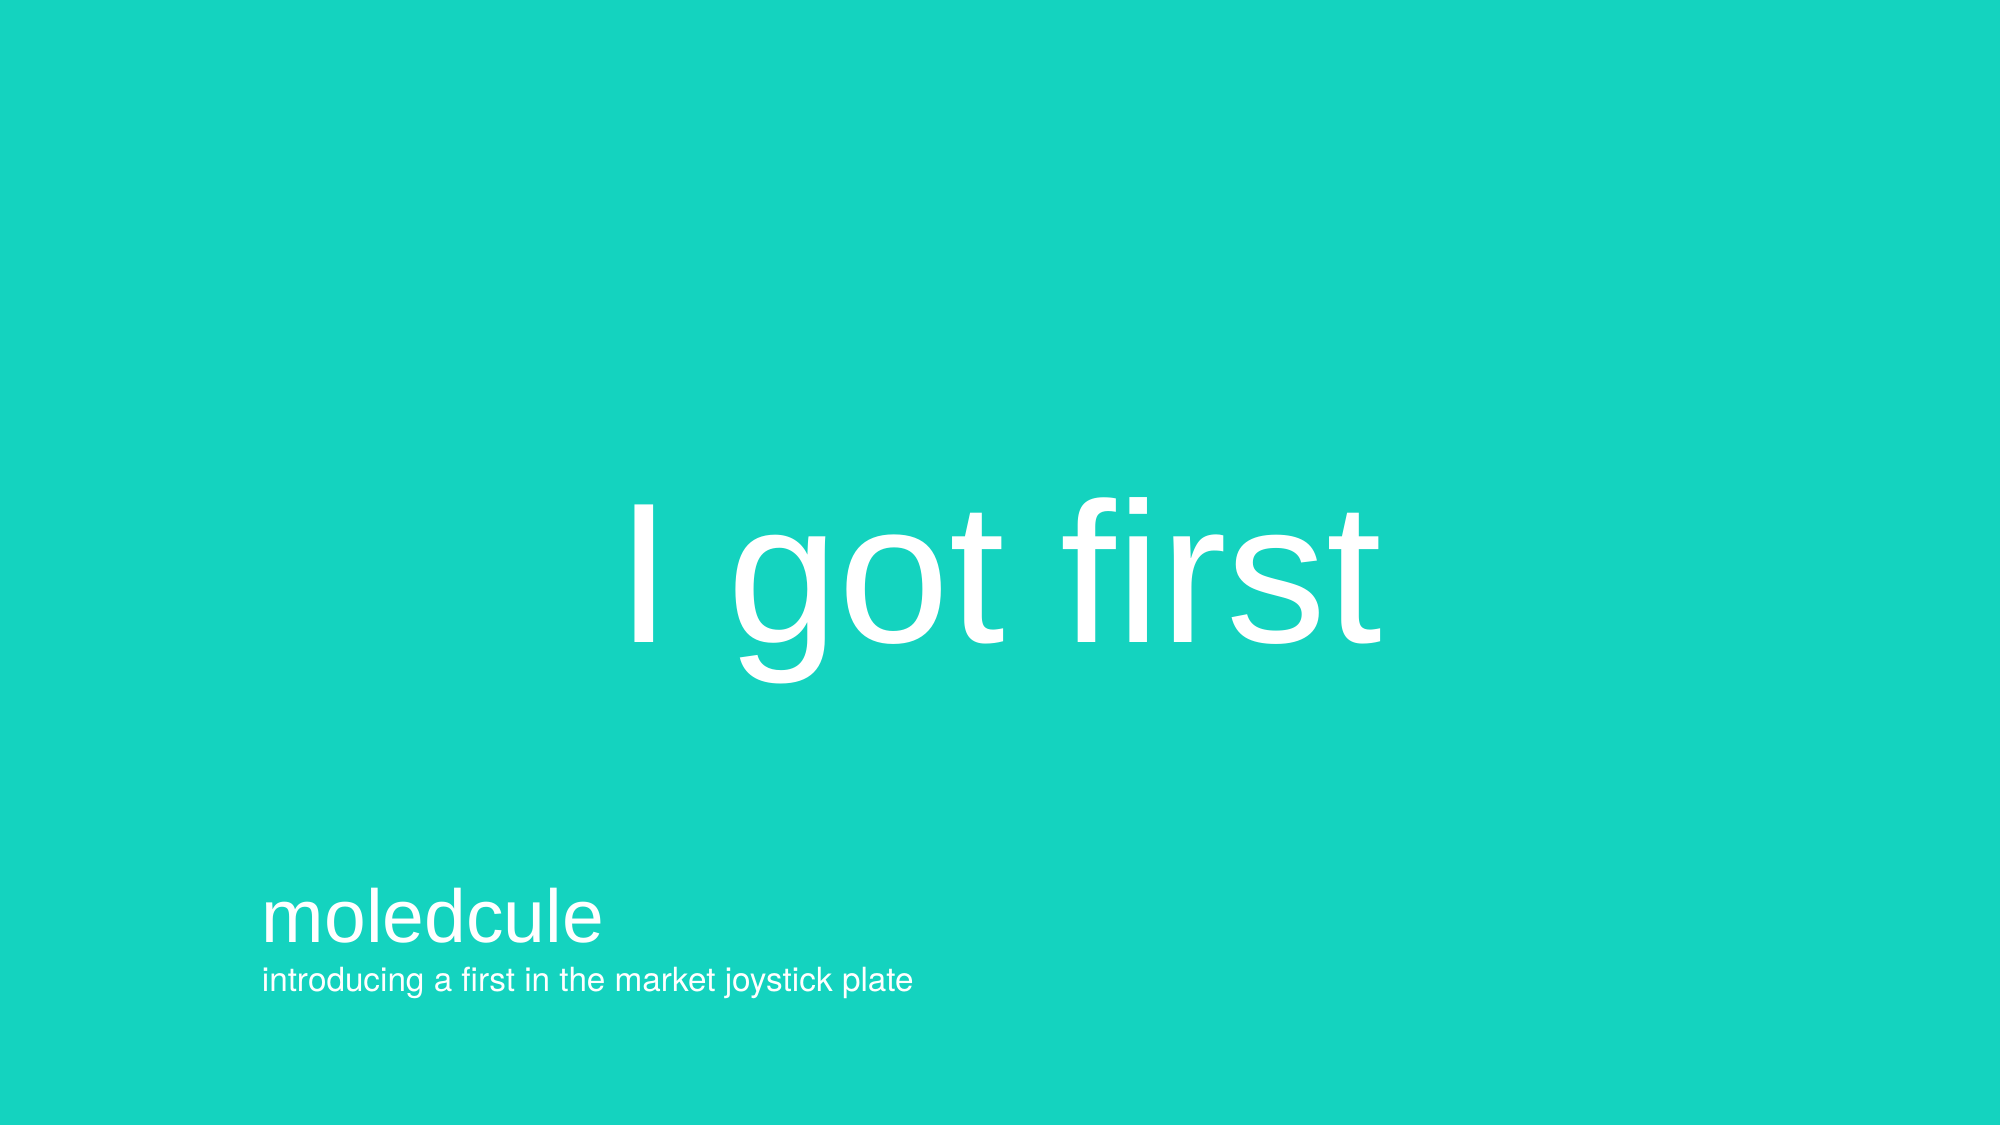

I got first
moledcule
introducing a first in the market joystick plate